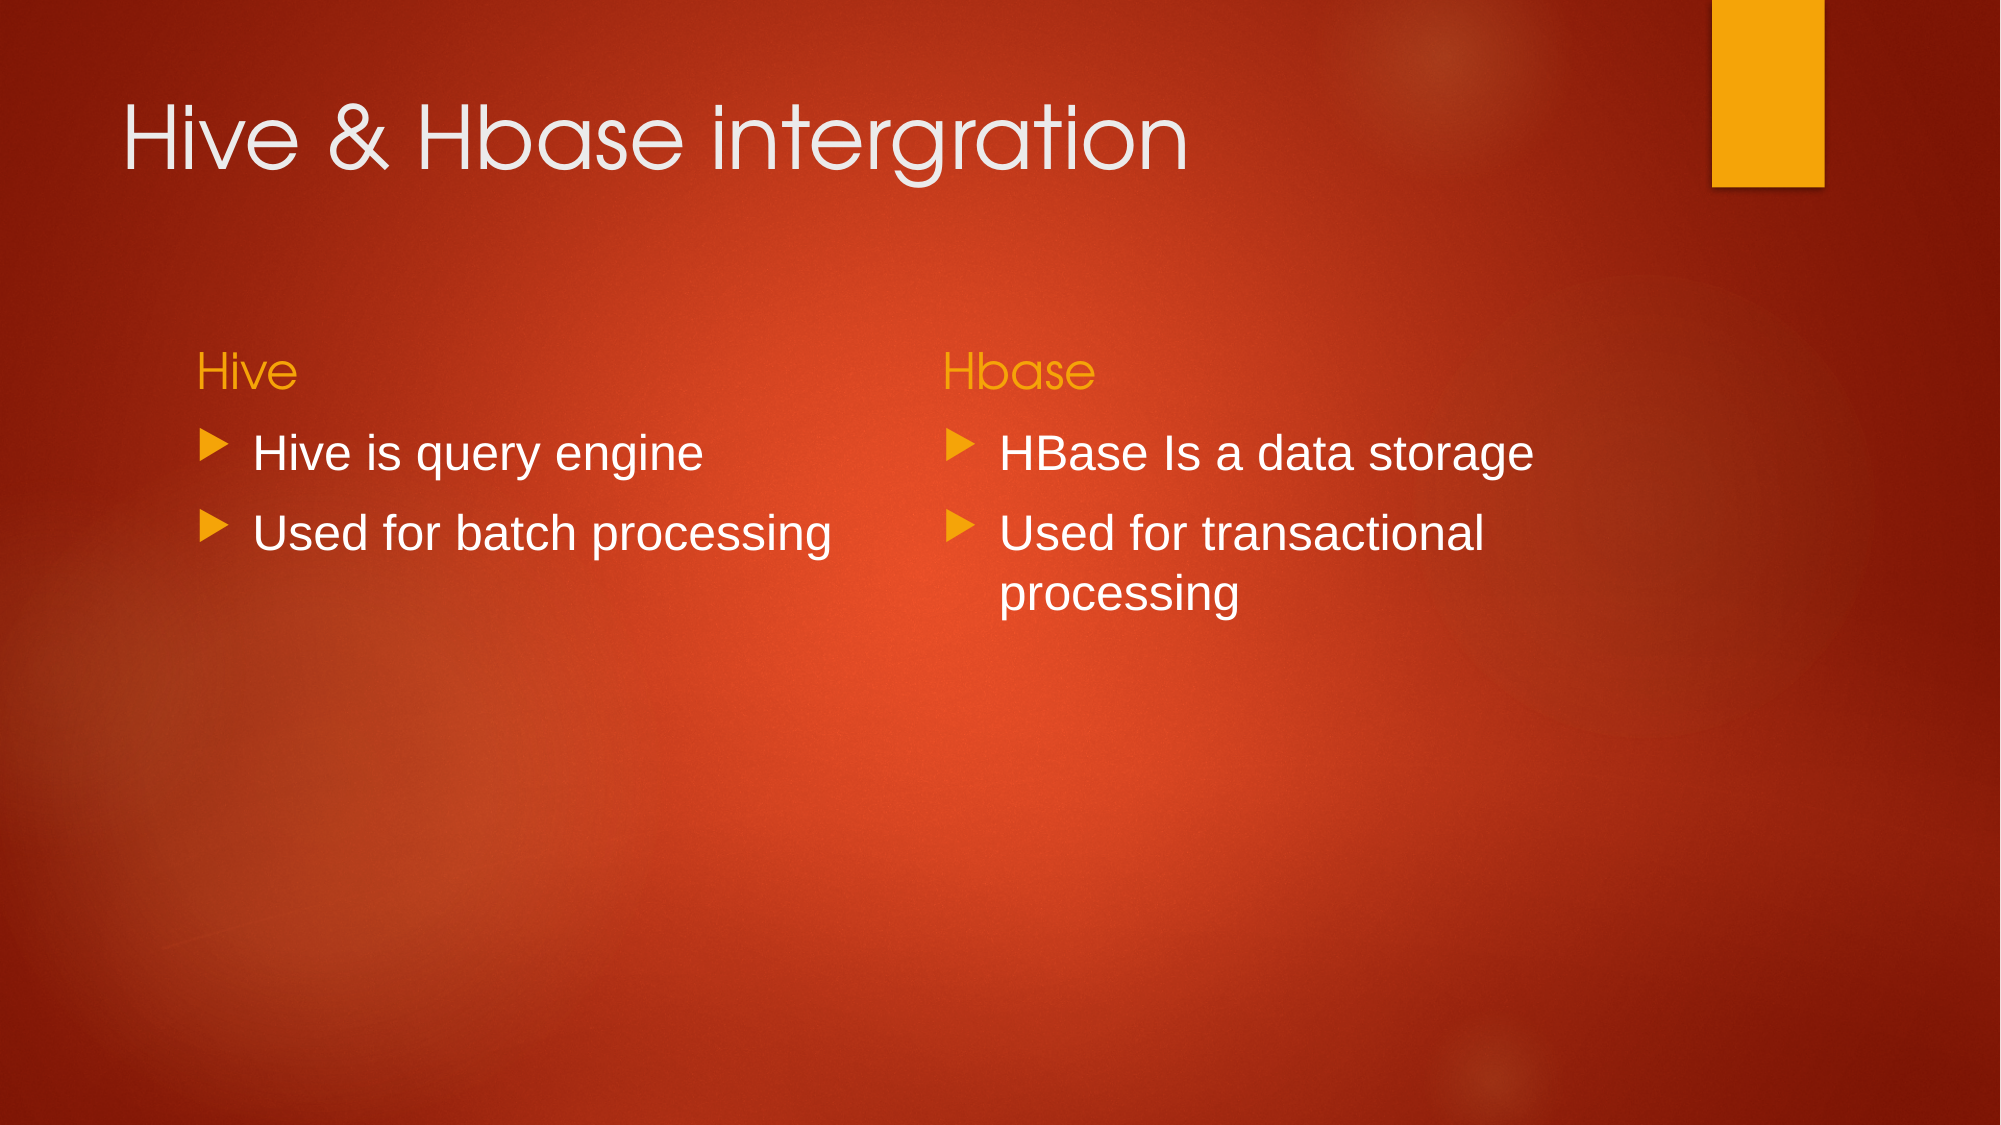

# Hive & Hbase intergration
Hive
Hbase
Hive is query engine
Used for batch processing
HBase Is a data storage
Used for transactional processing